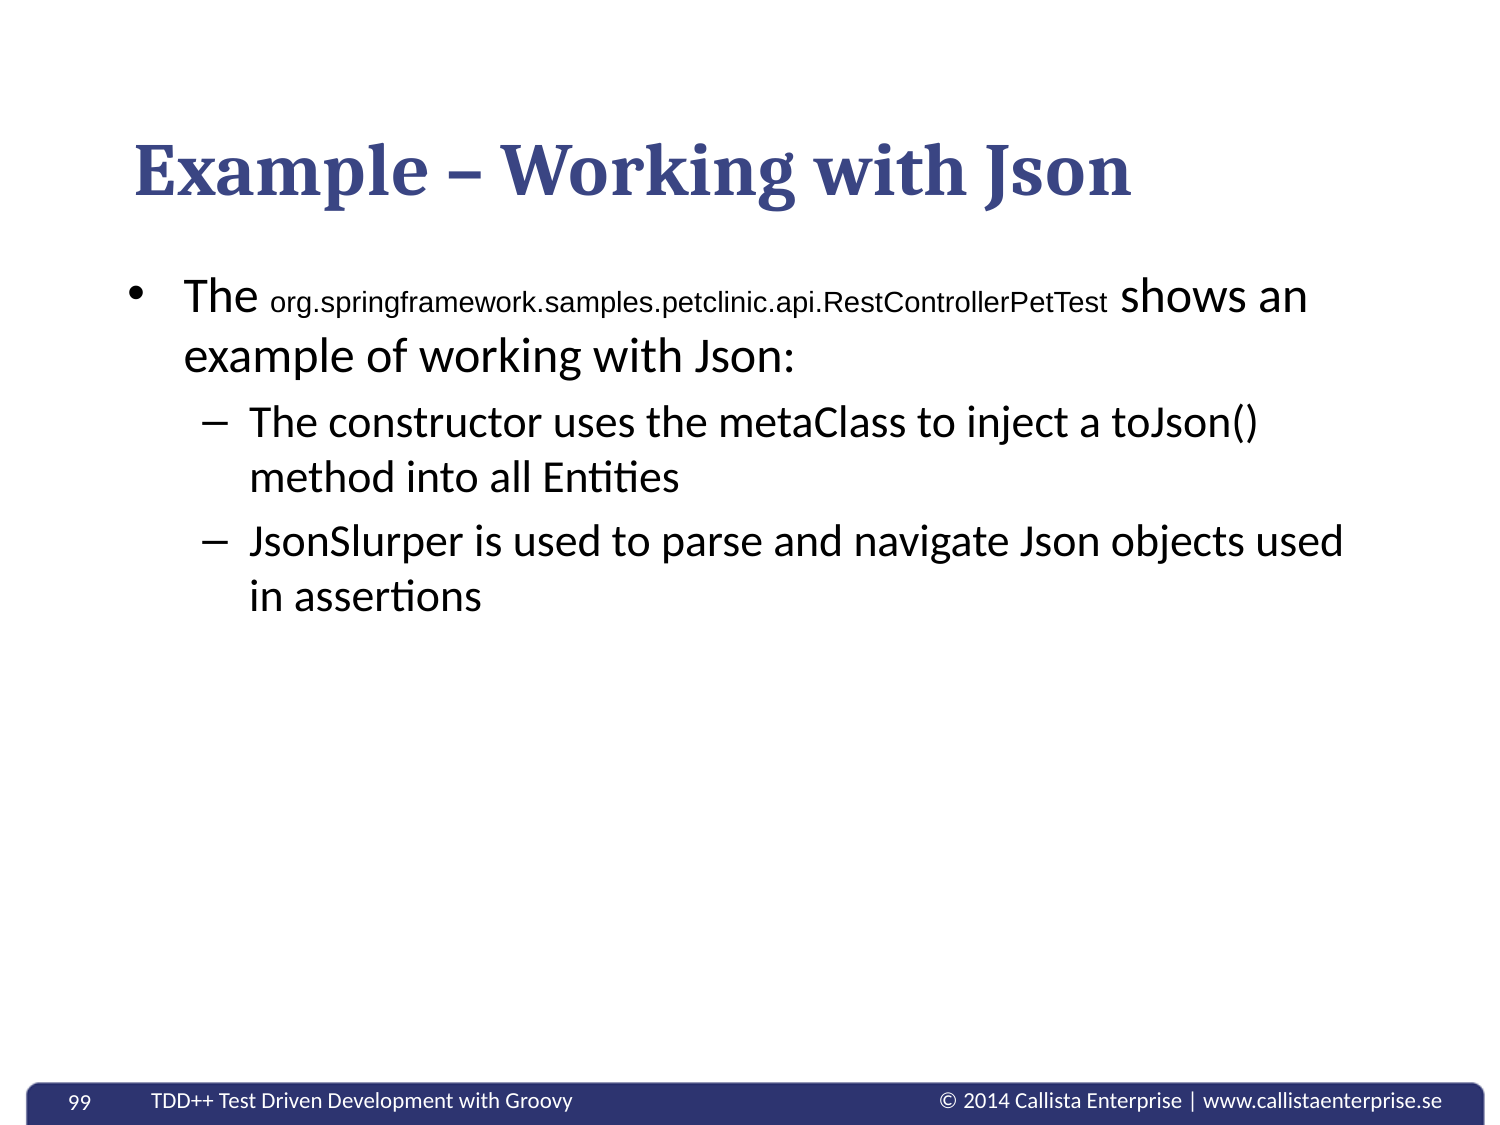

# Example – Working with Json
The org.springframework.samples.petclinic.api.RestControllerPetTest shows an example of working with Json:
The constructor uses the metaClass to inject a toJson() method into all Entities
JsonSlurper is used to parse and navigate Json objects used in assertions